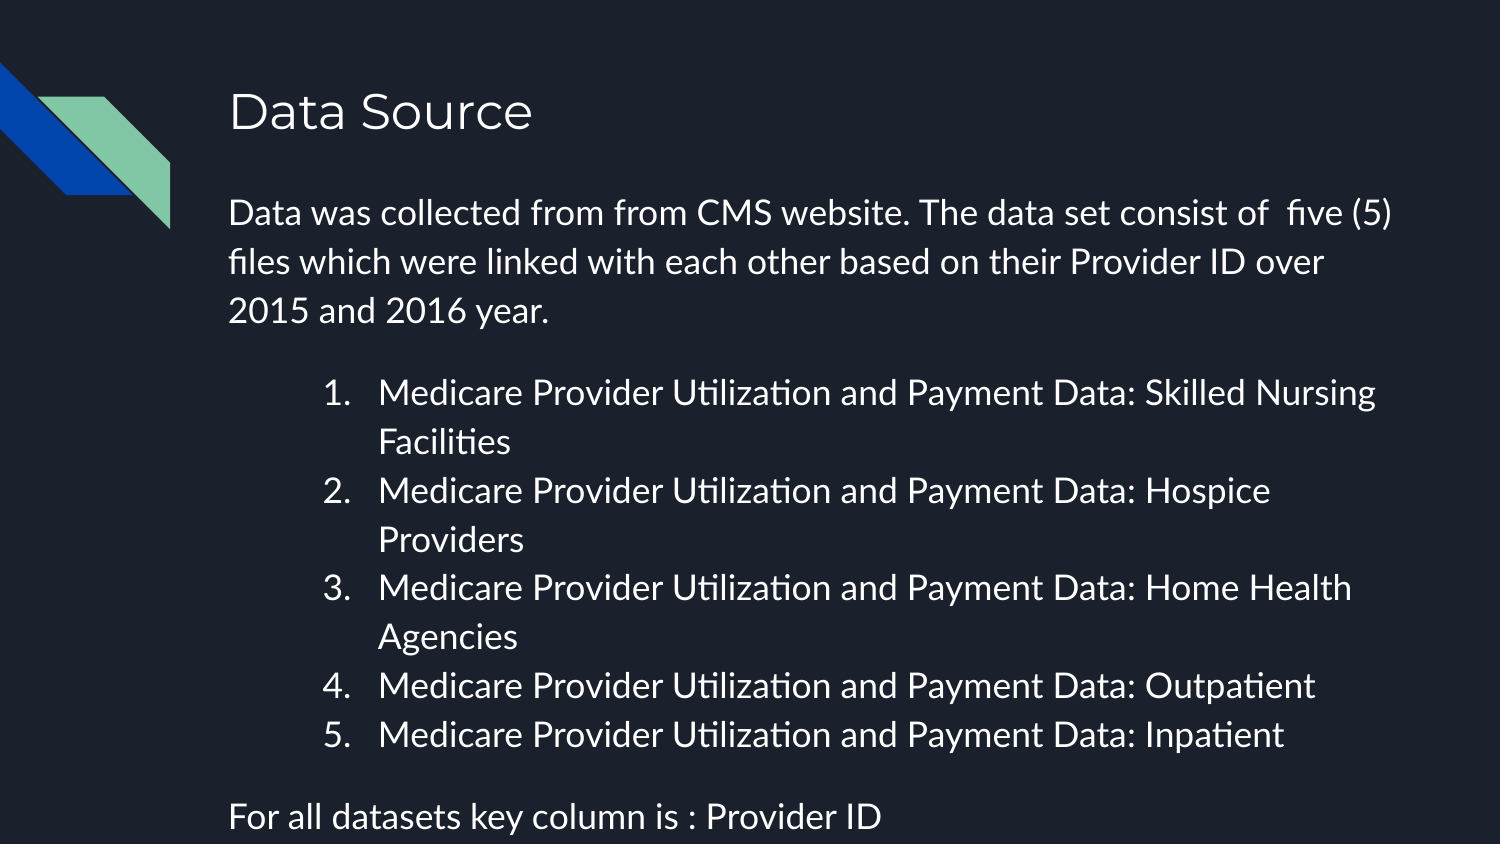

# Data Source
Data was collected from from CMS website. The data set consist of  five (5) files which were linked with each other based on their Provider ID over 2015 and 2016 year.
Medicare Provider Utilization and Payment Data: Skilled Nursing Facilities
Medicare Provider Utilization and Payment Data: Hospice Providers
Medicare Provider Utilization and Payment Data: Home Health Agencies
Medicare Provider Utilization and Payment Data: Outpatient
Medicare Provider Utilization and Payment Data: Inpatient
For all datasets key column is : Provider ID